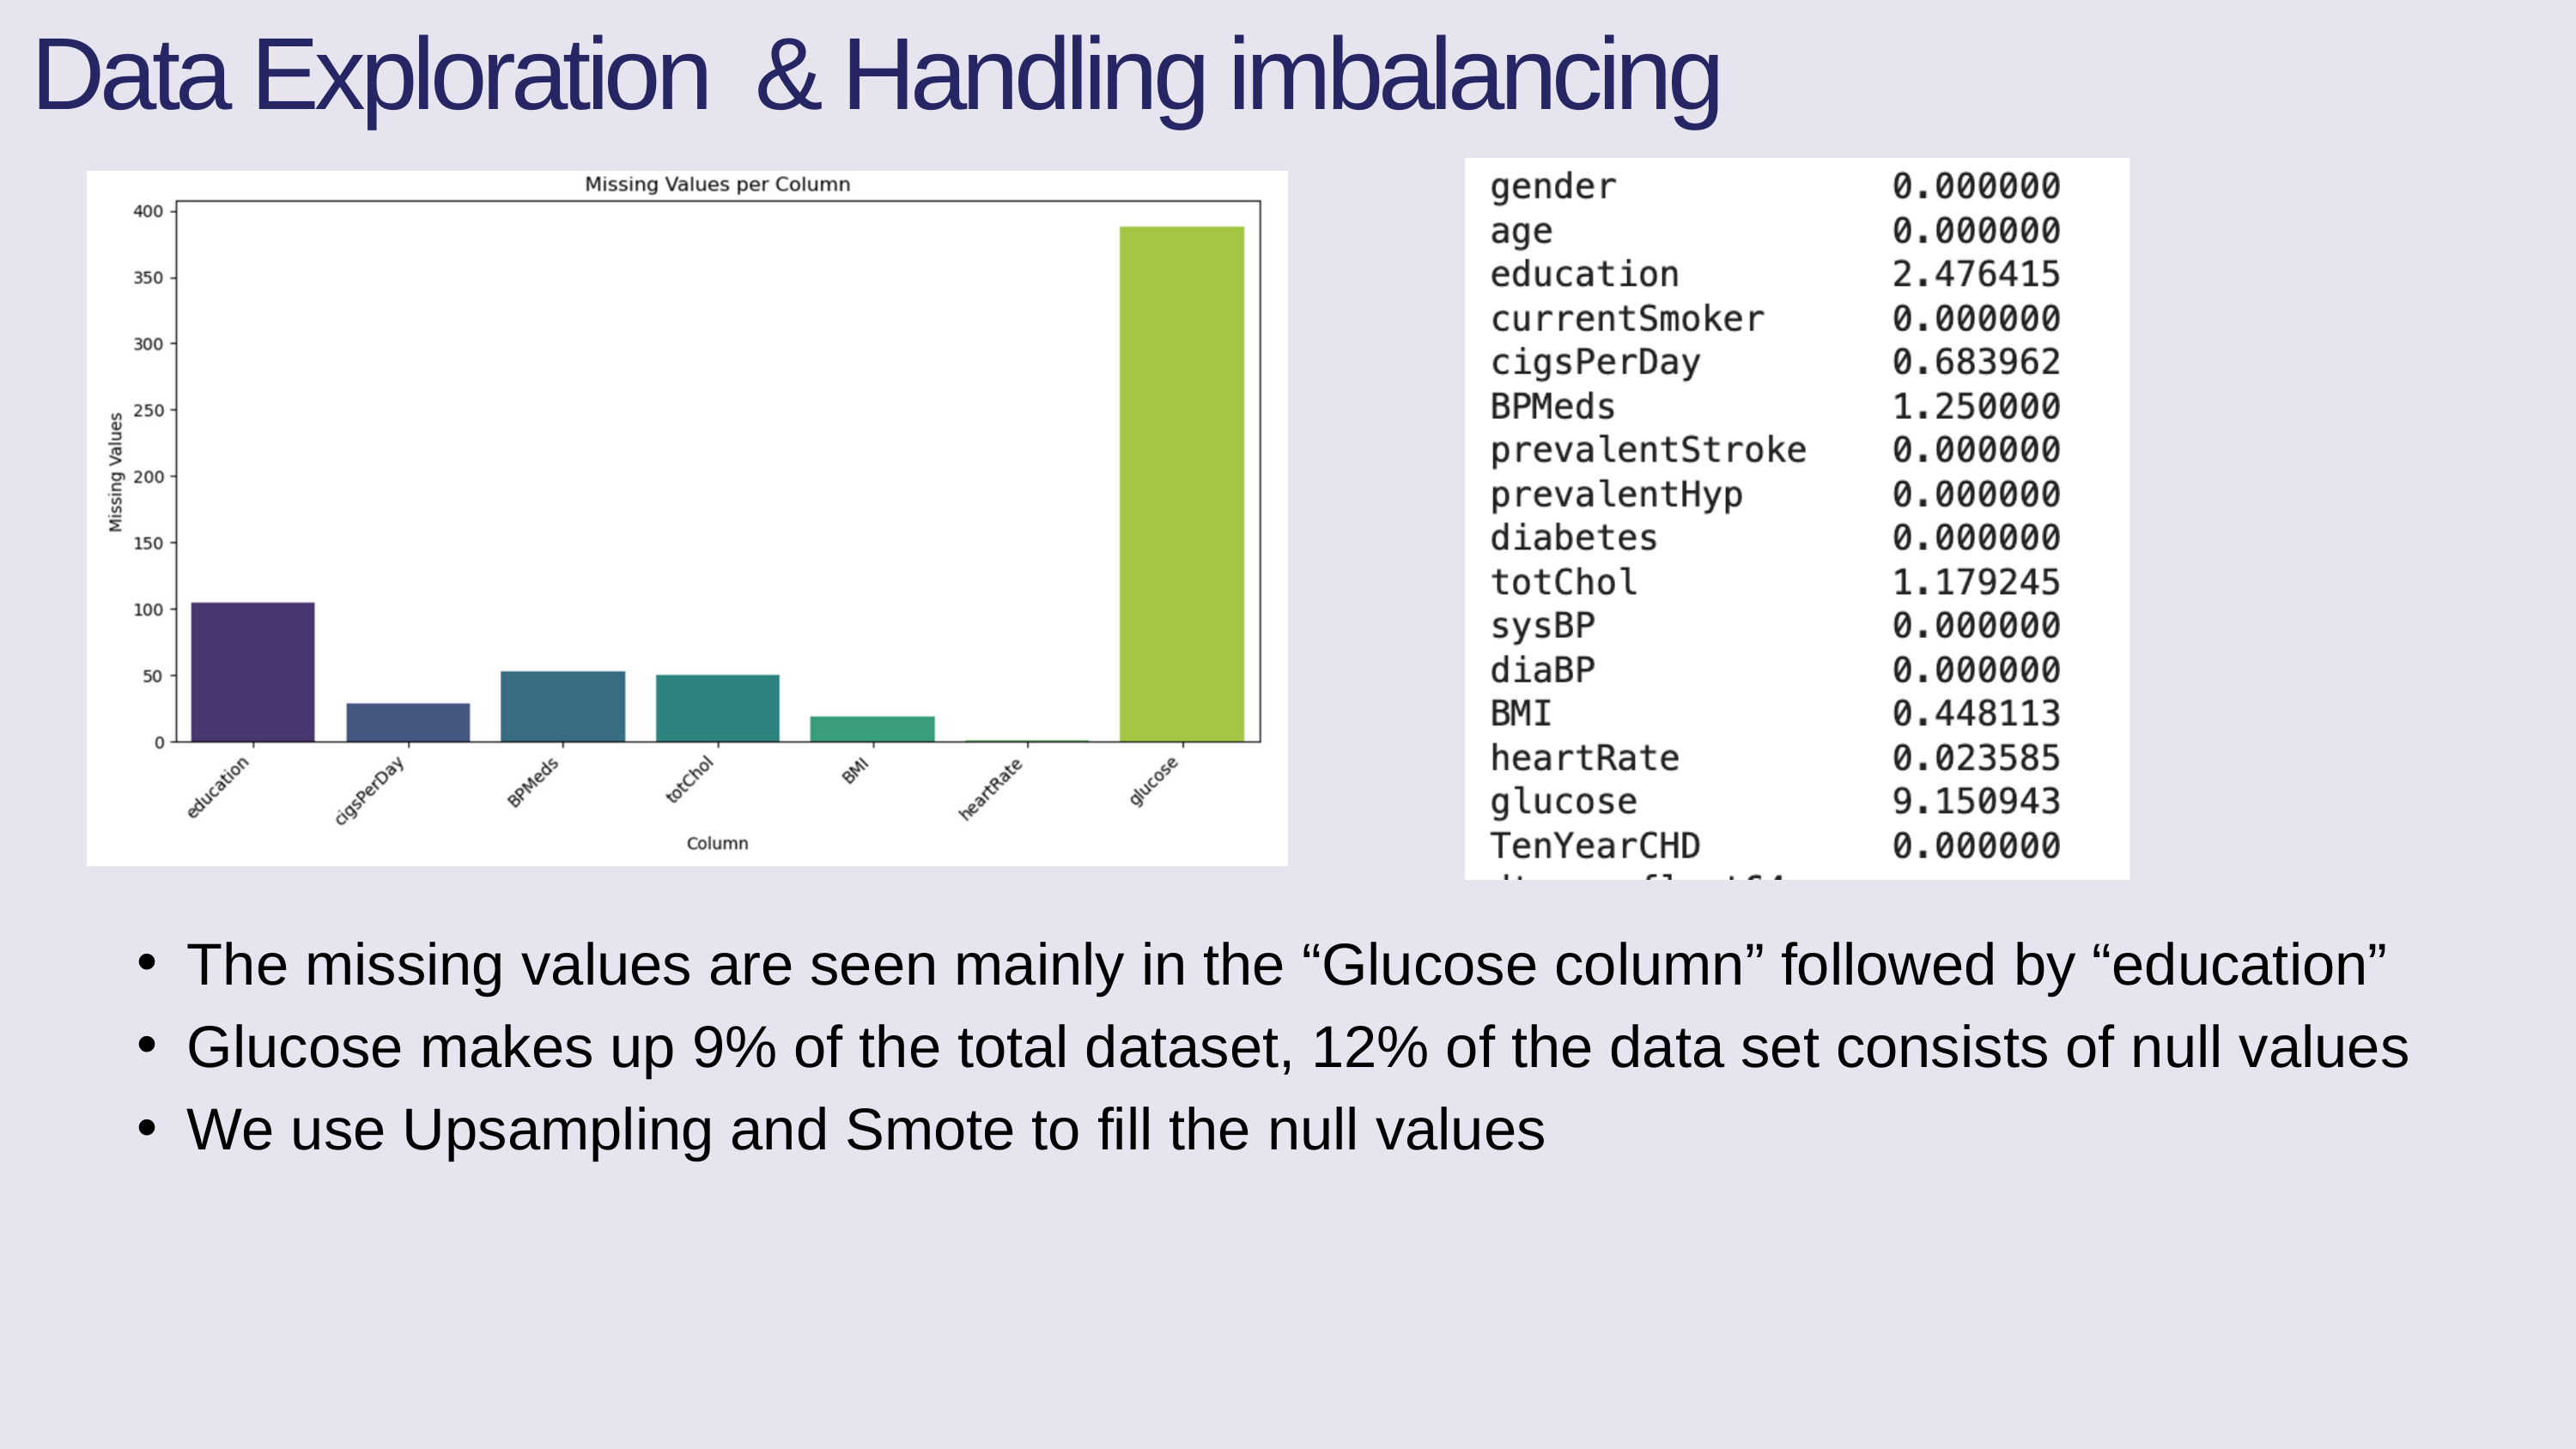

Data Exploration  & Handling imbalancing

The missing values are seen mainly in the “Glucose column” followed by “education”
Glucose makes up 9% of the total dataset, 12% of the data set consists of null values
We use Upsampling and Smote to fill the null values